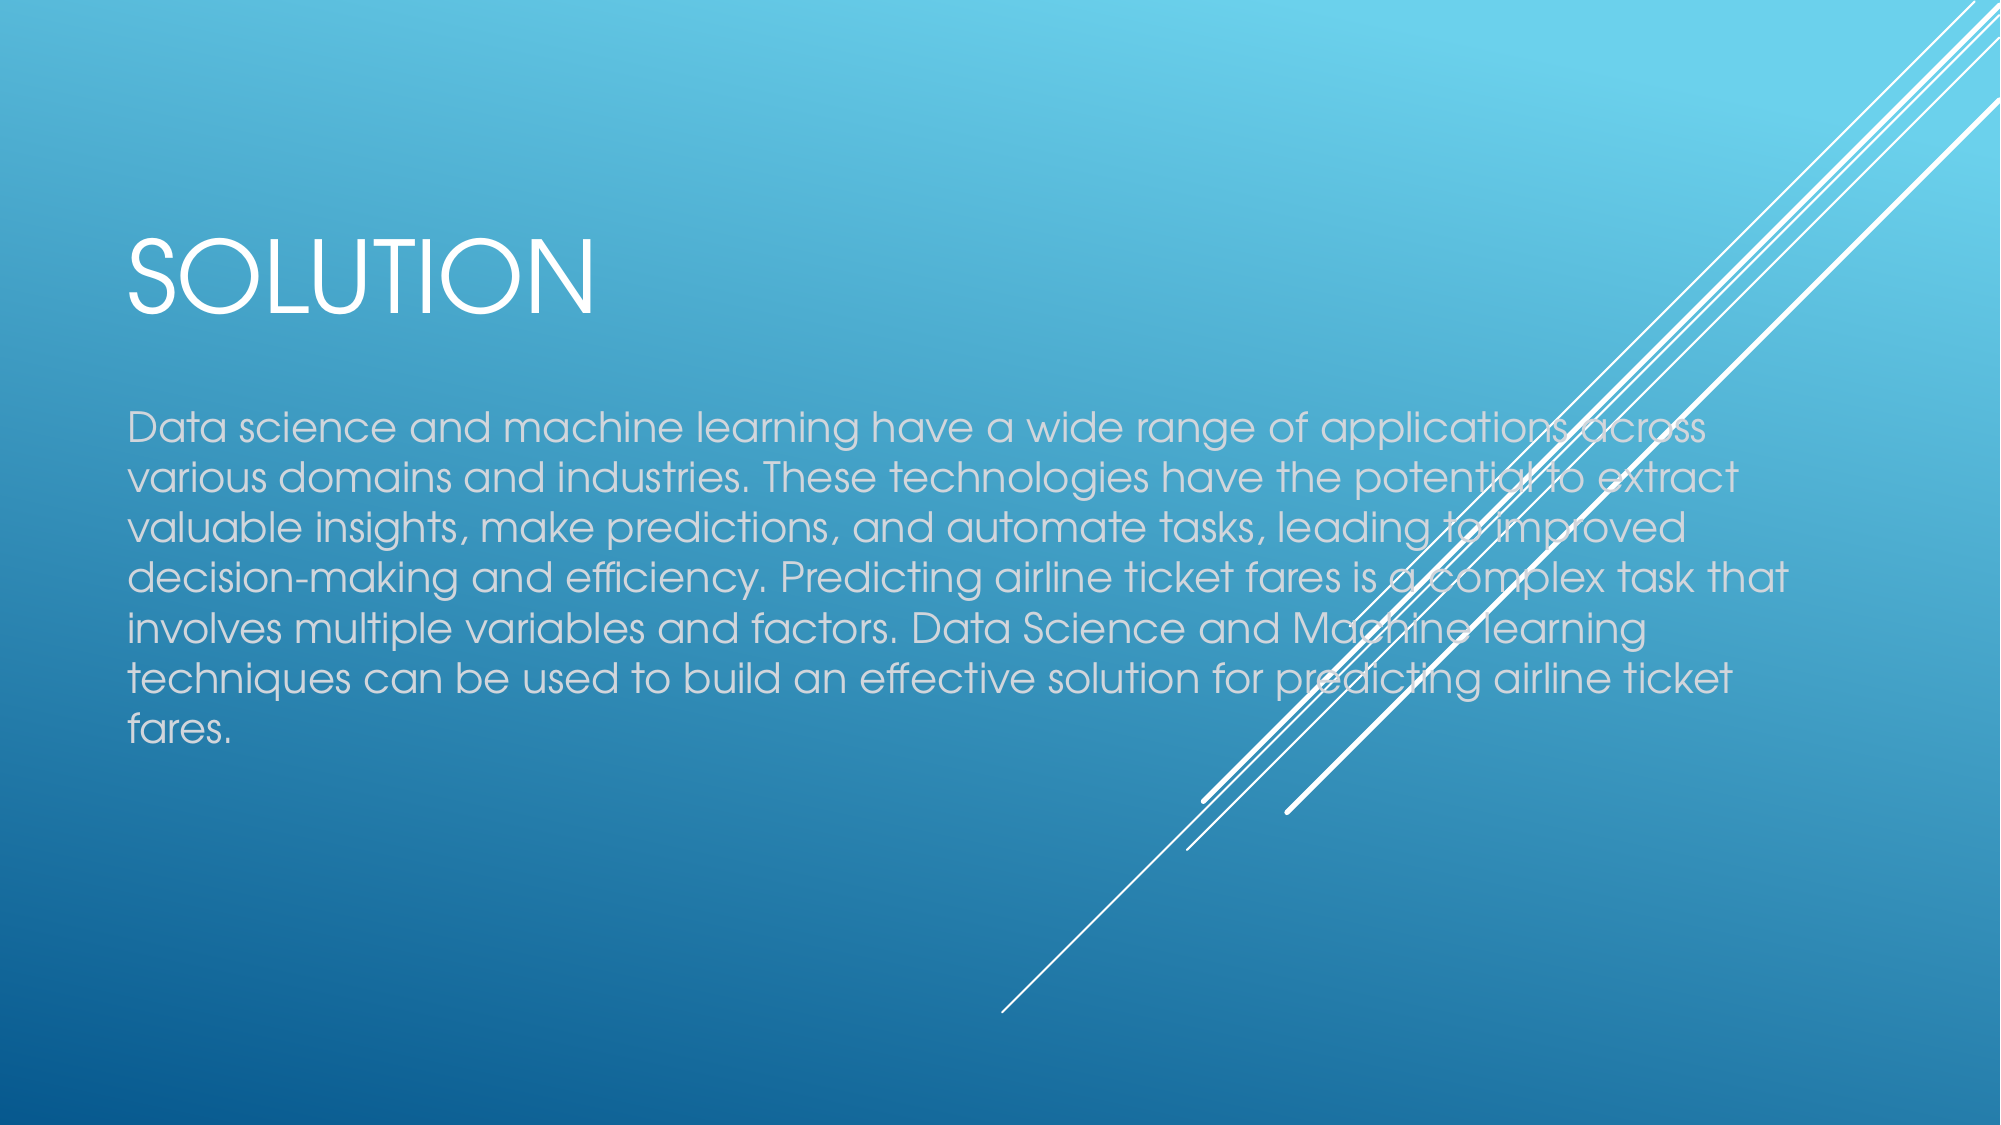

# Solution
Data science and machine learning have a wide range of applications across various domains and industries. These technologies have the potential to extract valuable insights, make predictions, and automate tasks, leading to improved decision-making and efficiency. Predicting airline ticket fares is a complex task that involves multiple variables and factors. Data Science and Machine learning techniques can be used to build an effective solution for predicting airline ticket fares.